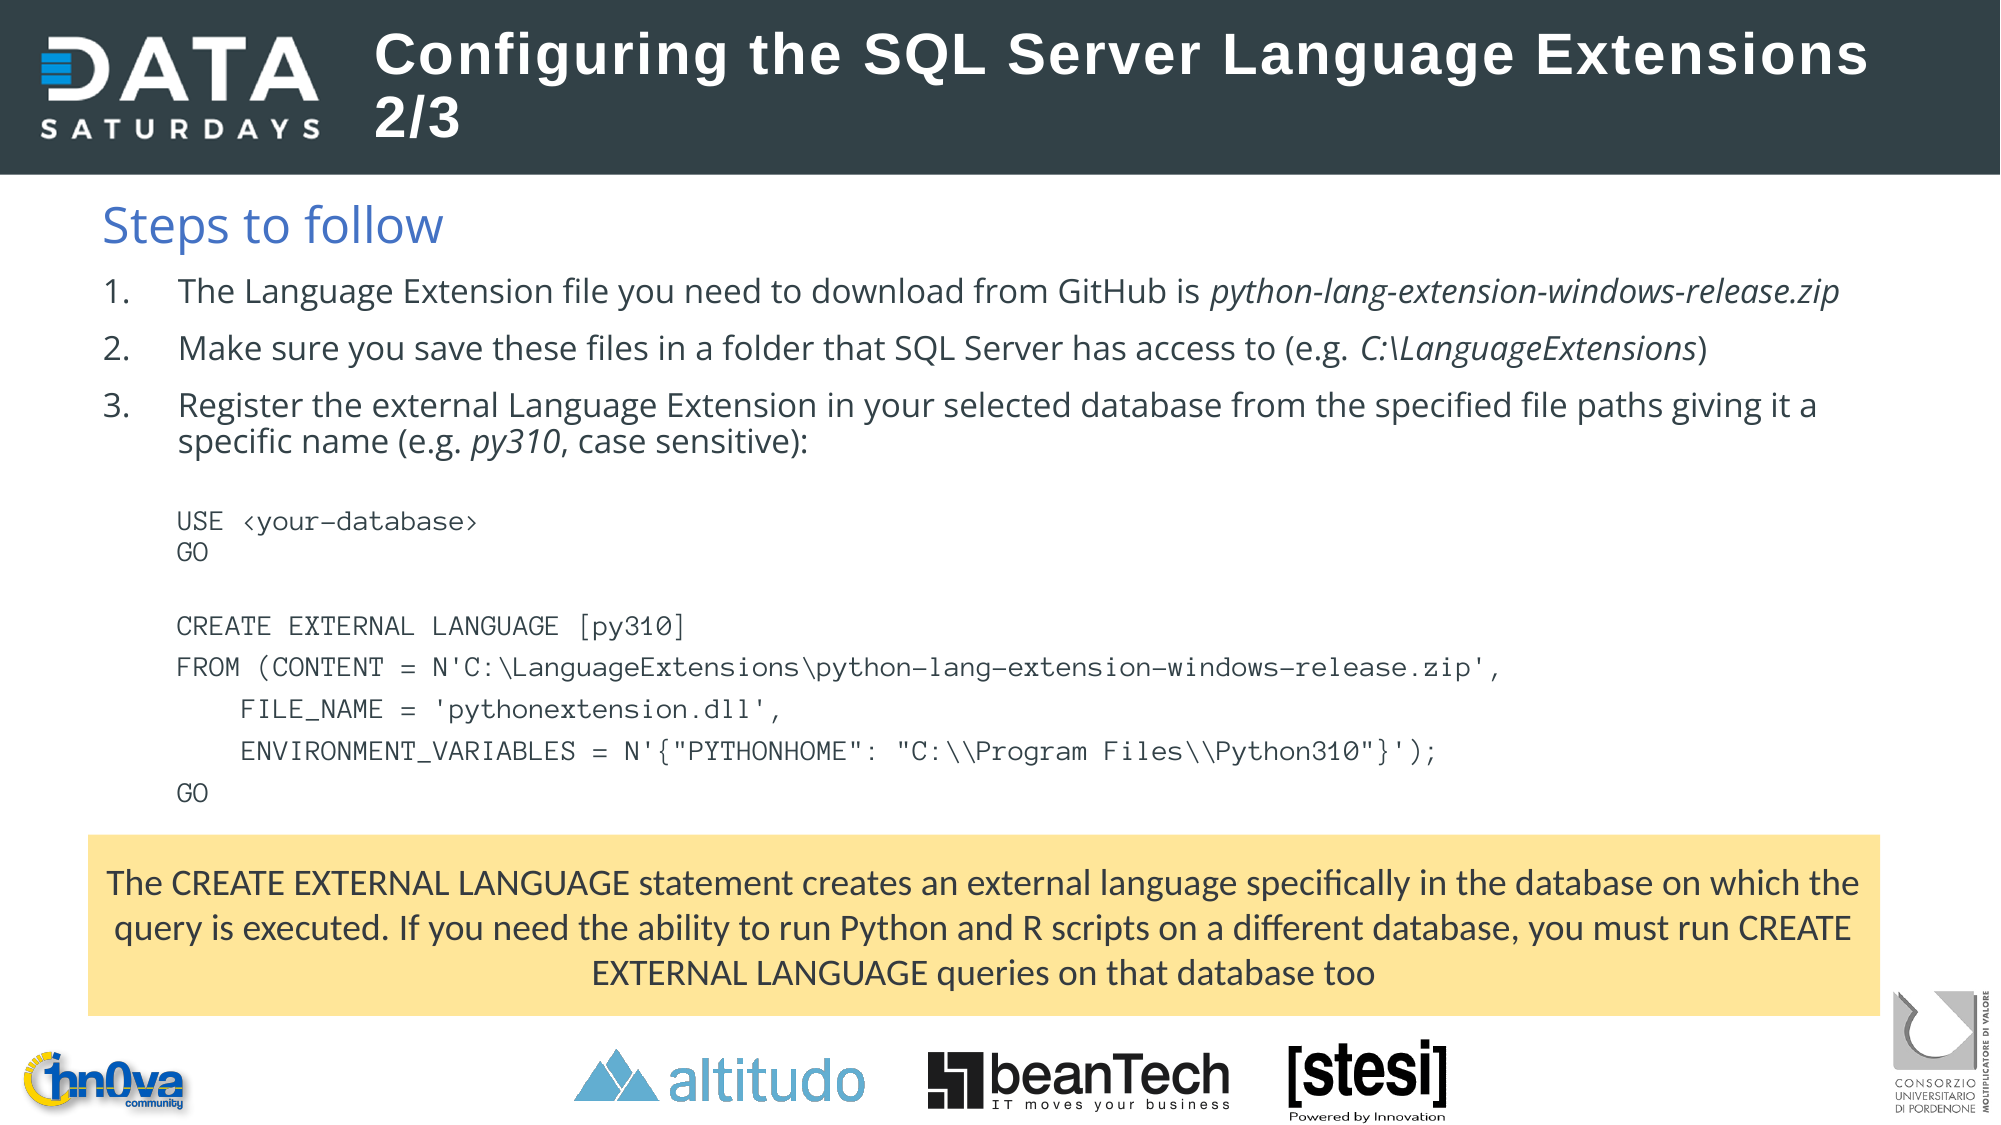

# Configuring the SQL Server Language Extensions 2/3
Steps to follow
The Language Extension file you need to download from GitHub is python-lang-extension-windows-release.zip
Make sure you save these files in a folder that SQL Server has access to (e.g. C:\LanguageExtensions)
Register the external Language Extension in your selected database from the specified file paths giving it a specific name (e.g. py310, case sensitive):

USE <your-database>
GO
CREATE EXTERNAL LANGUAGE [py310]
FROM (CONTENT = N'C:\LanguageExtensions\python-lang-extension-windows-release.zip',
    FILE_NAME = 'pythonextension.dll',
    ENVIRONMENT_VARIABLES = N'{"PYTHONHOME": "C:\\Program Files\\Python310"}');
GO
The CREATE EXTERNAL LANGUAGE statement creates an external language specifically in the database on which the query is executed. If you need the ability to run Python and R scripts on a different database, you must run CREATE EXTERNAL LANGUAGE queries on that database too